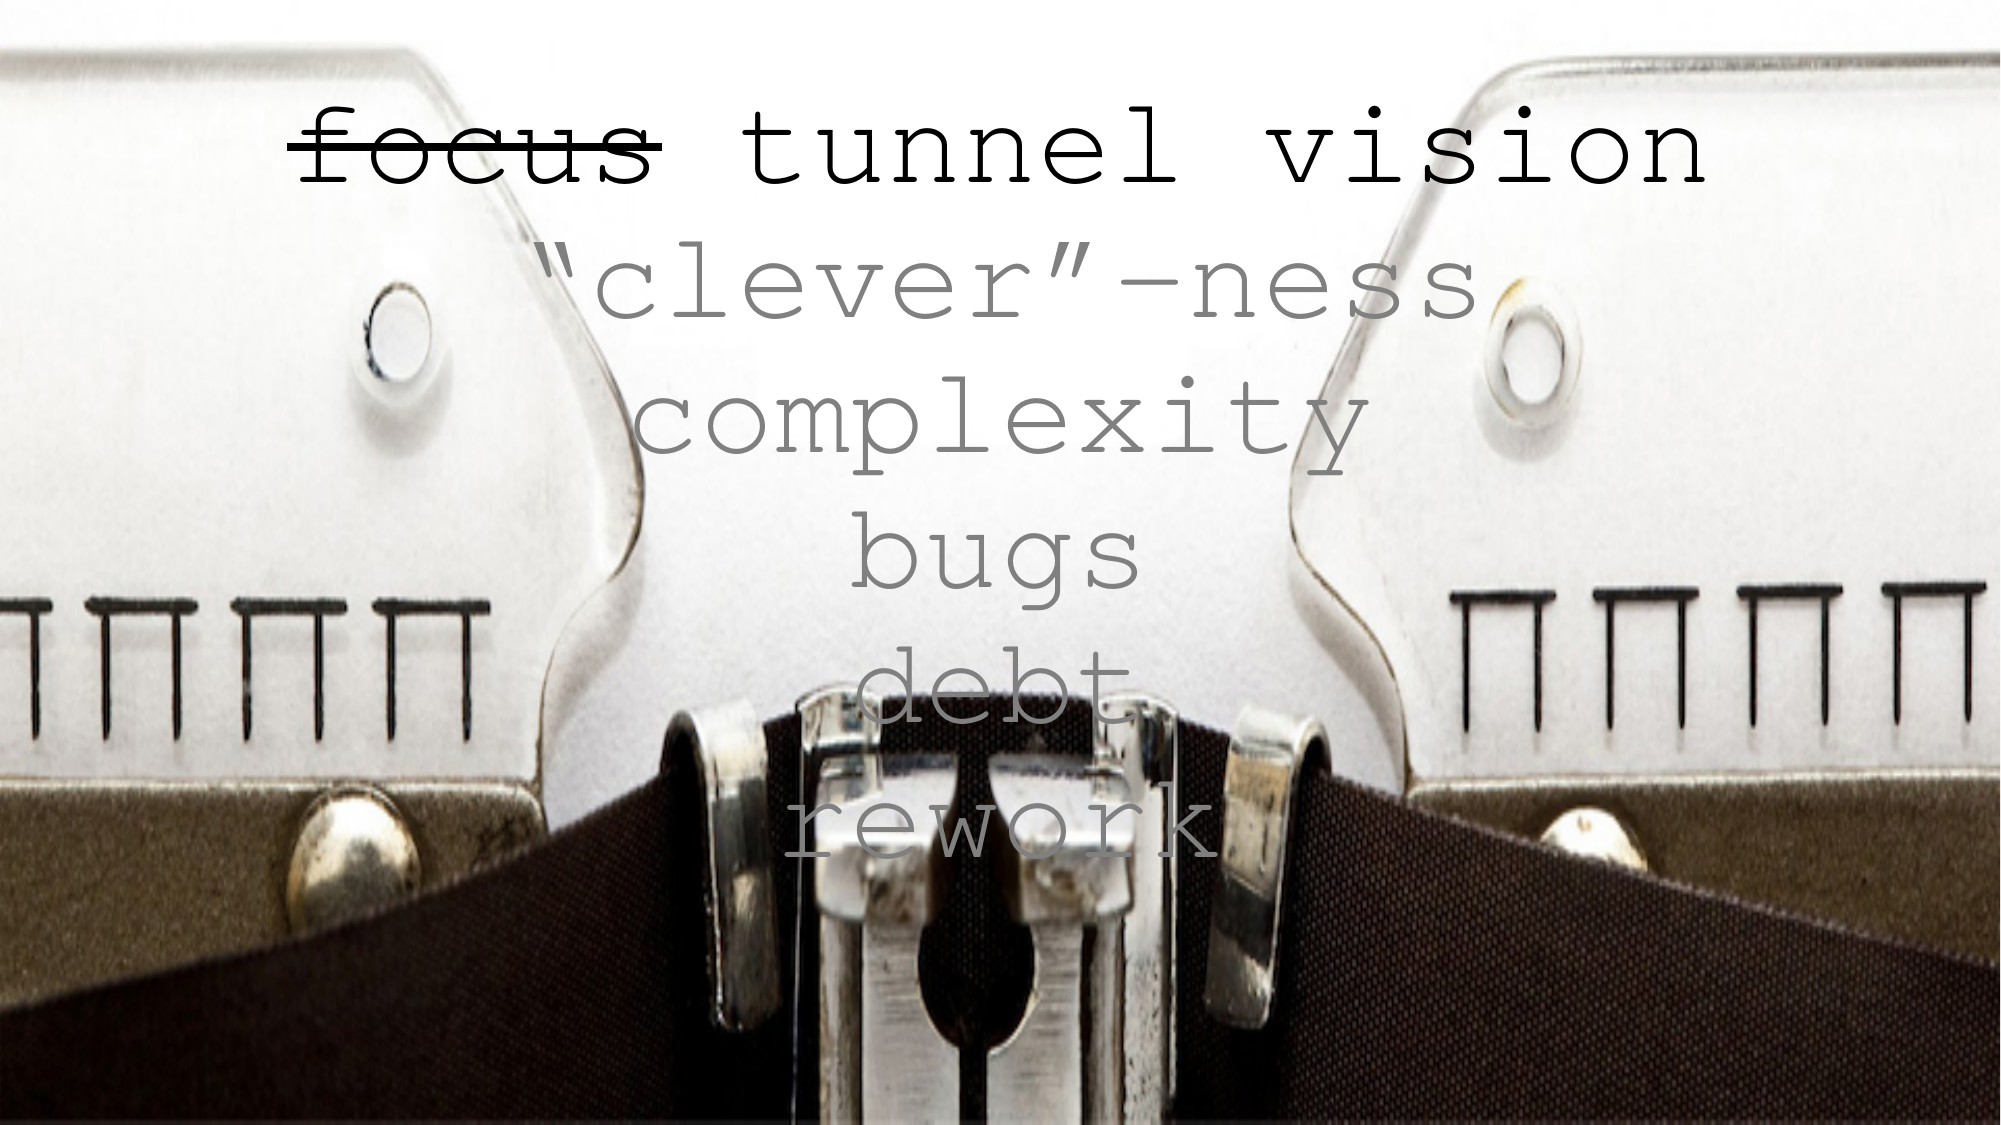

focus tunnel vision
“clever”-ness
complexity
bugs
debt
rework